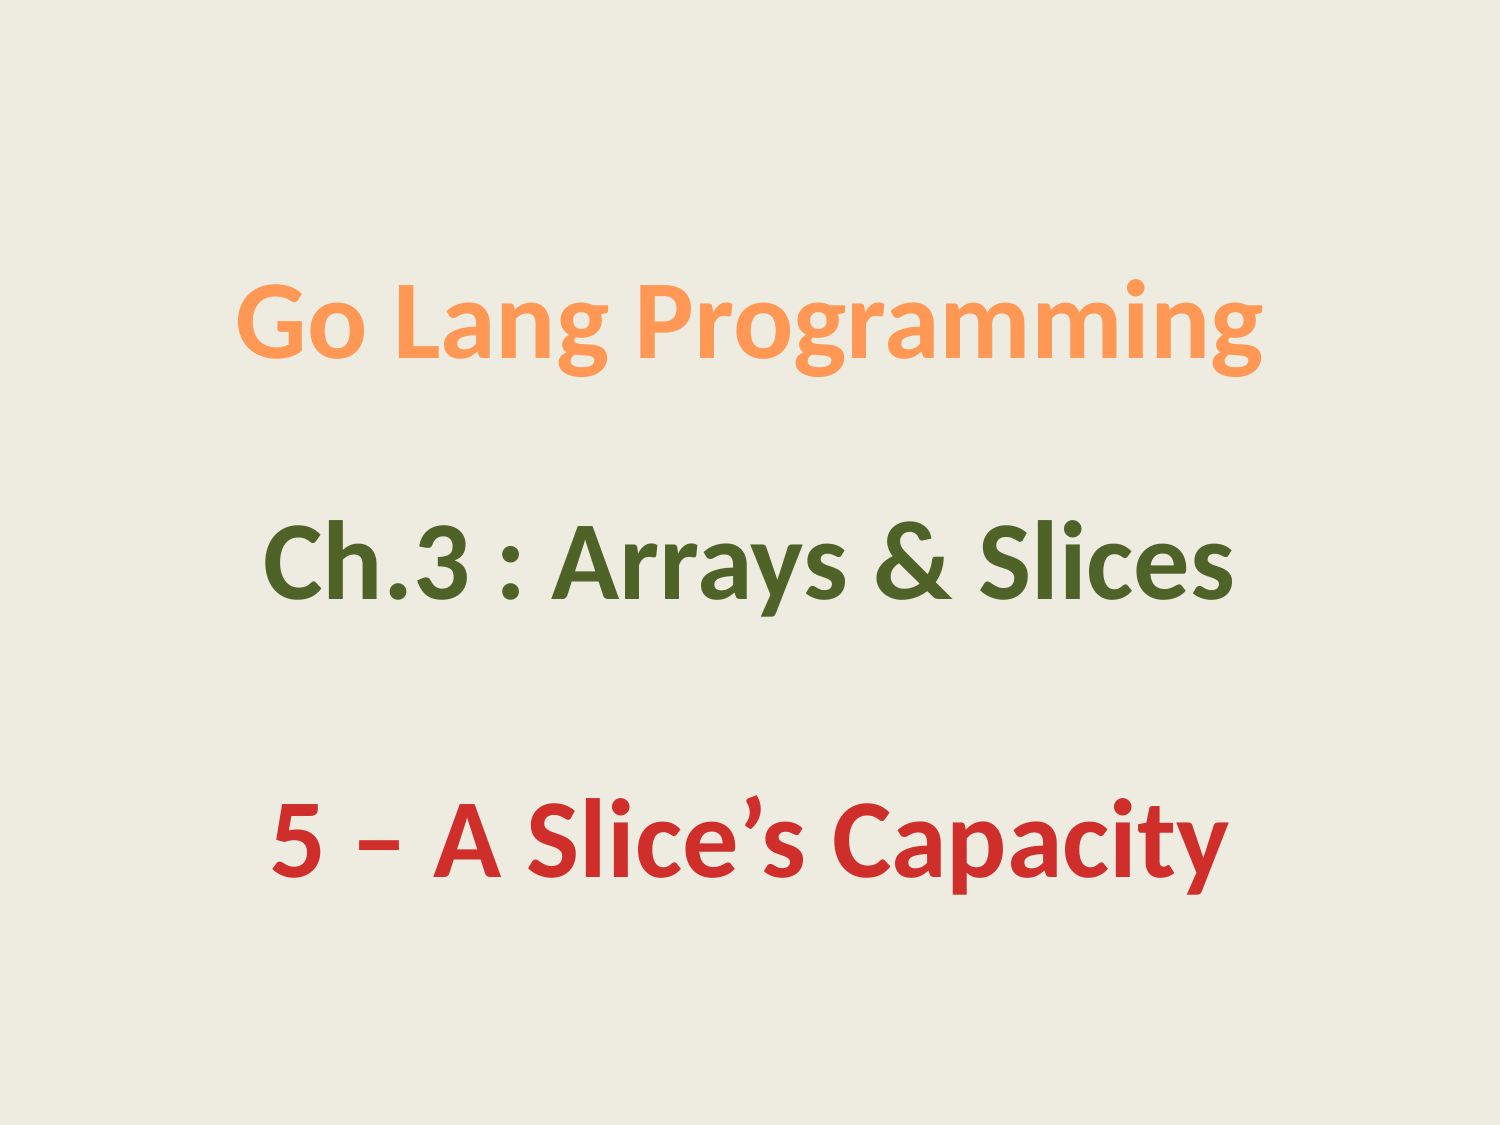

Go Lang Programming
Ch.3 : Arrays & Slices
5 – A Slice’s Capacity